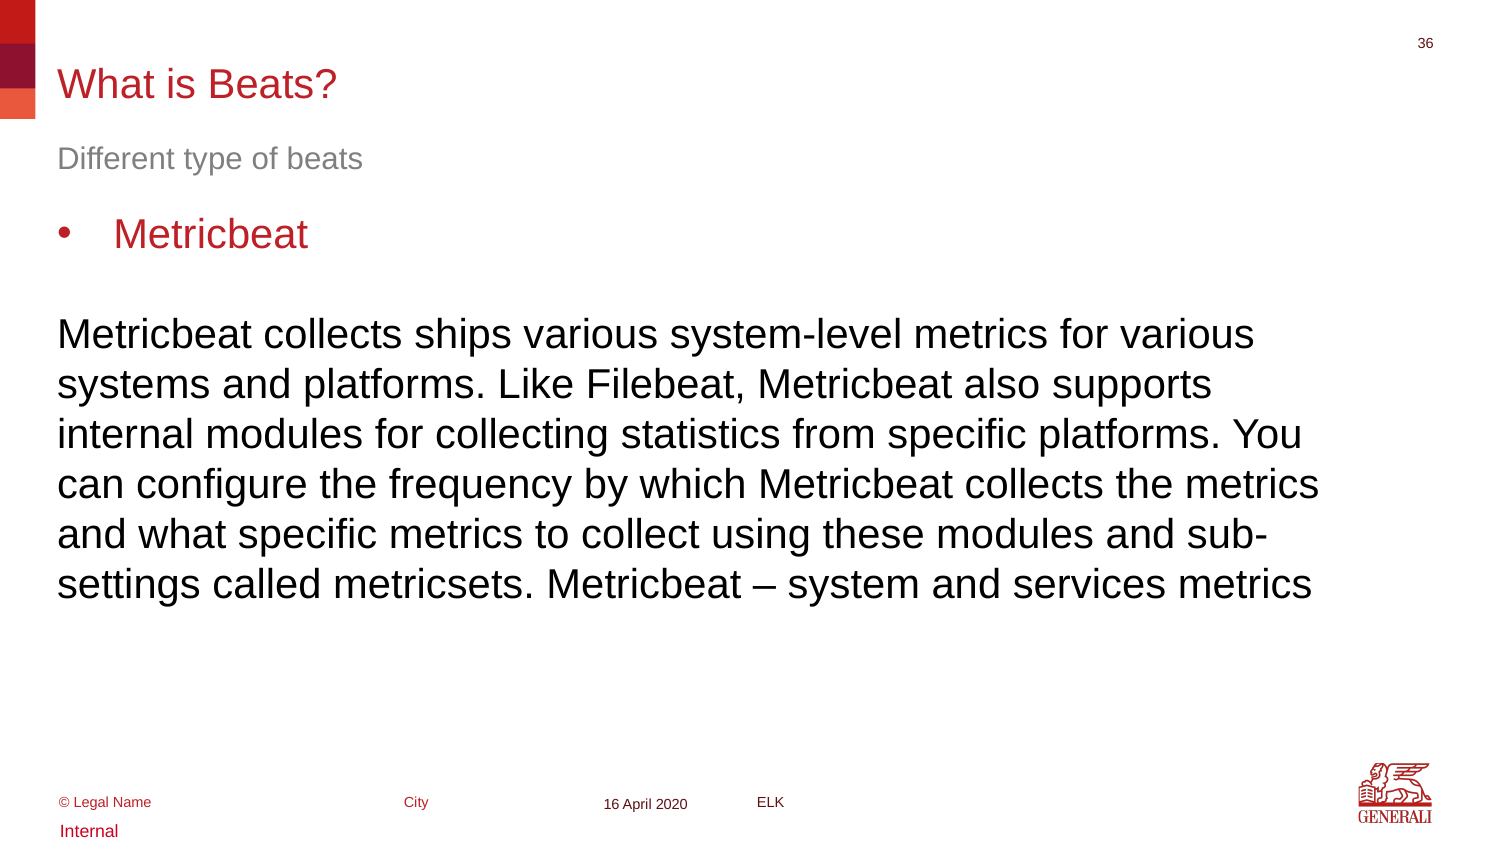

36
# What is Beats?
Different type of beats
Metricbeat

Metricbeat collects ships various system-level metrics for various systems and platforms. Like Filebeat, Metricbeat also supports internal modules for collecting statistics from specific platforms. You can configure the frequency by which Metricbeat collects the metrics and what specific metrics to collect using these modules and sub-settings called metricsets. Metricbeat – system and services metrics

16 April 2020
ELK